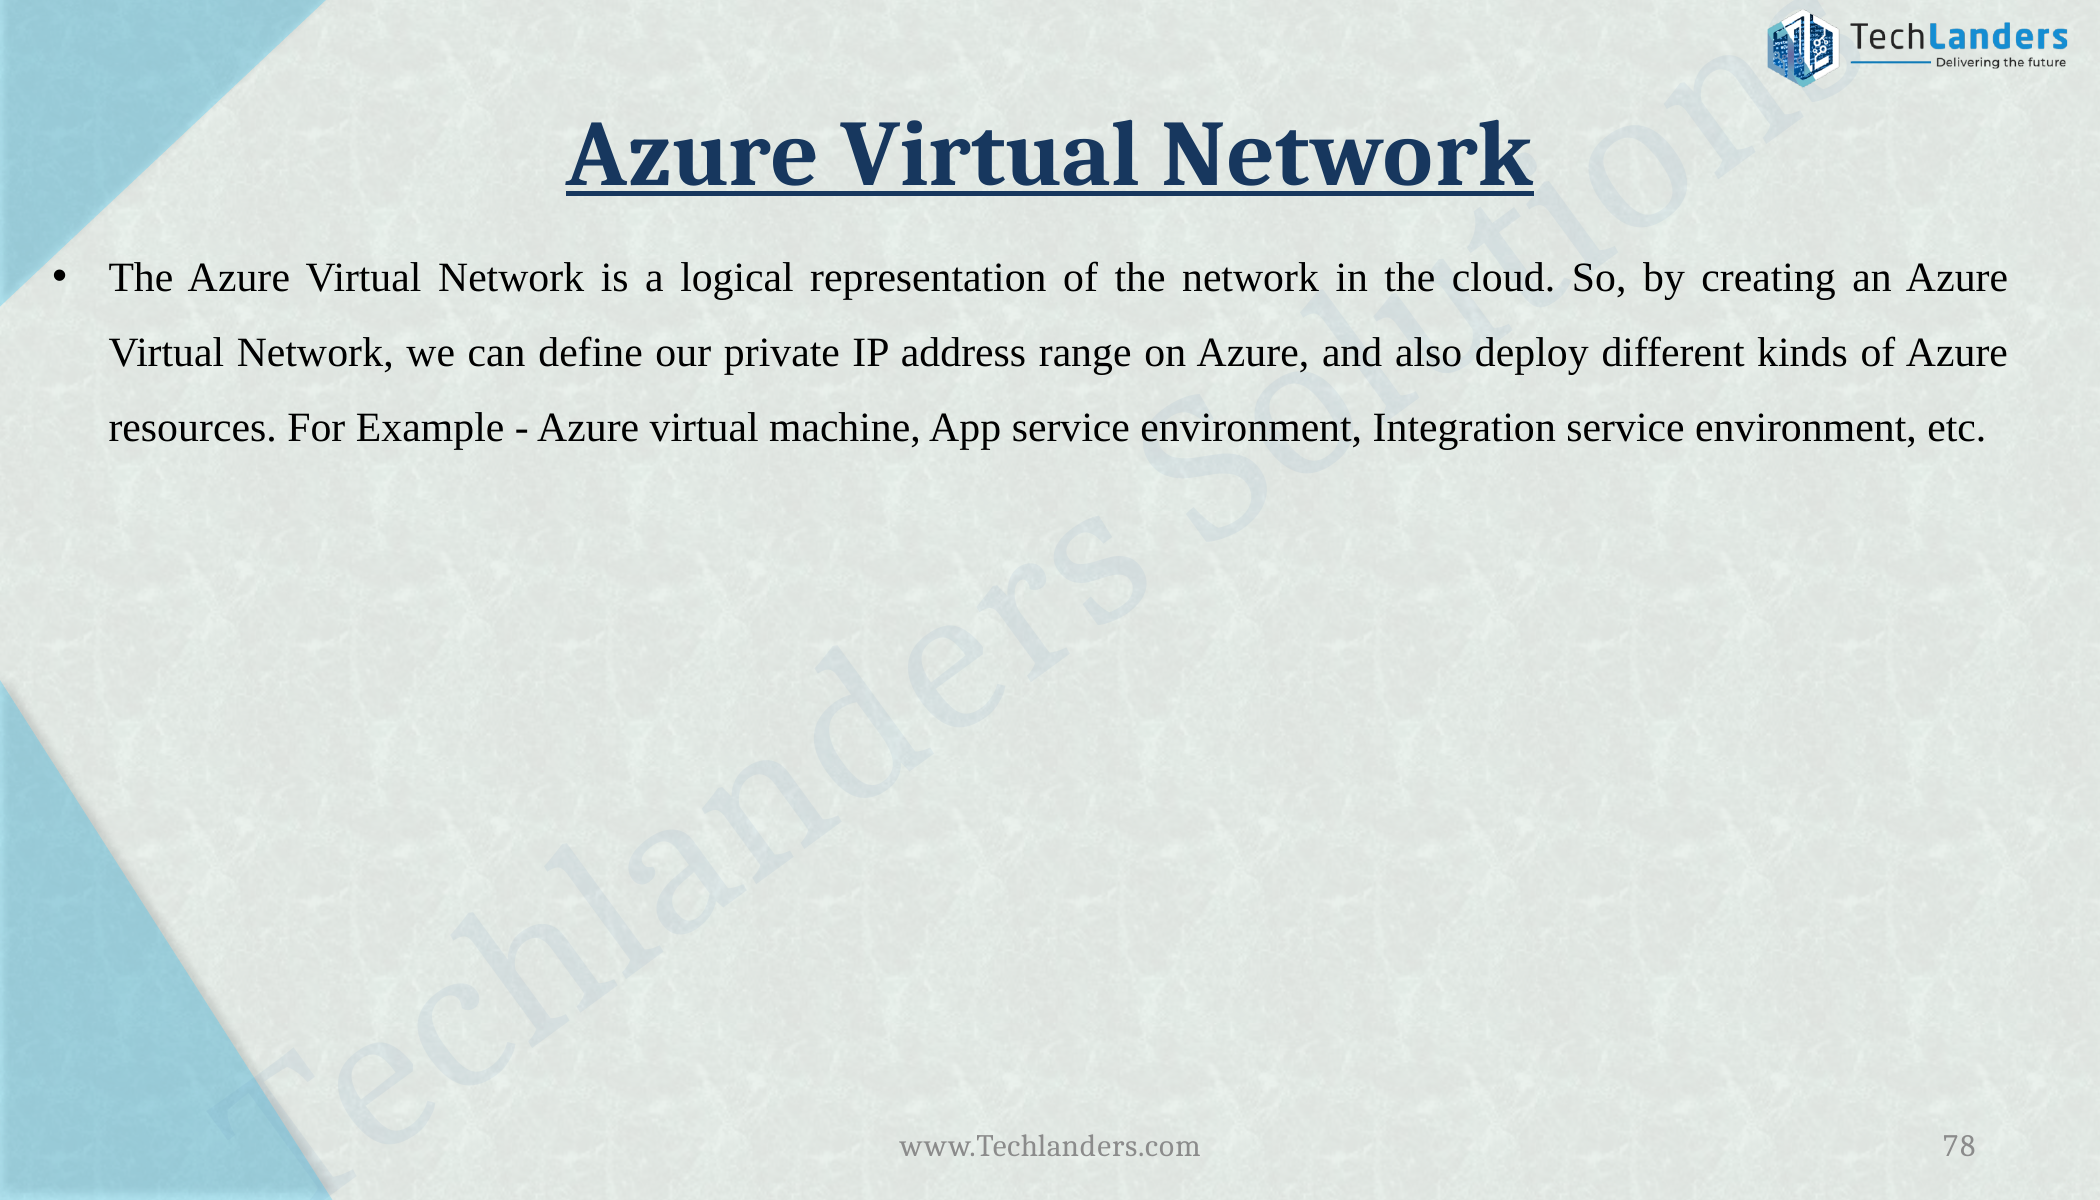

# Azure Virtual Network
The Azure Virtual Network is a logical representation of the network in the cloud. So, by creating an Azure Virtual Network, we can define our private IP address range on Azure, and also deploy different kinds of Azure resources. For Example - Azure virtual machine, App service environment, Integration service environment, etc.

www.Techlanders.com
78